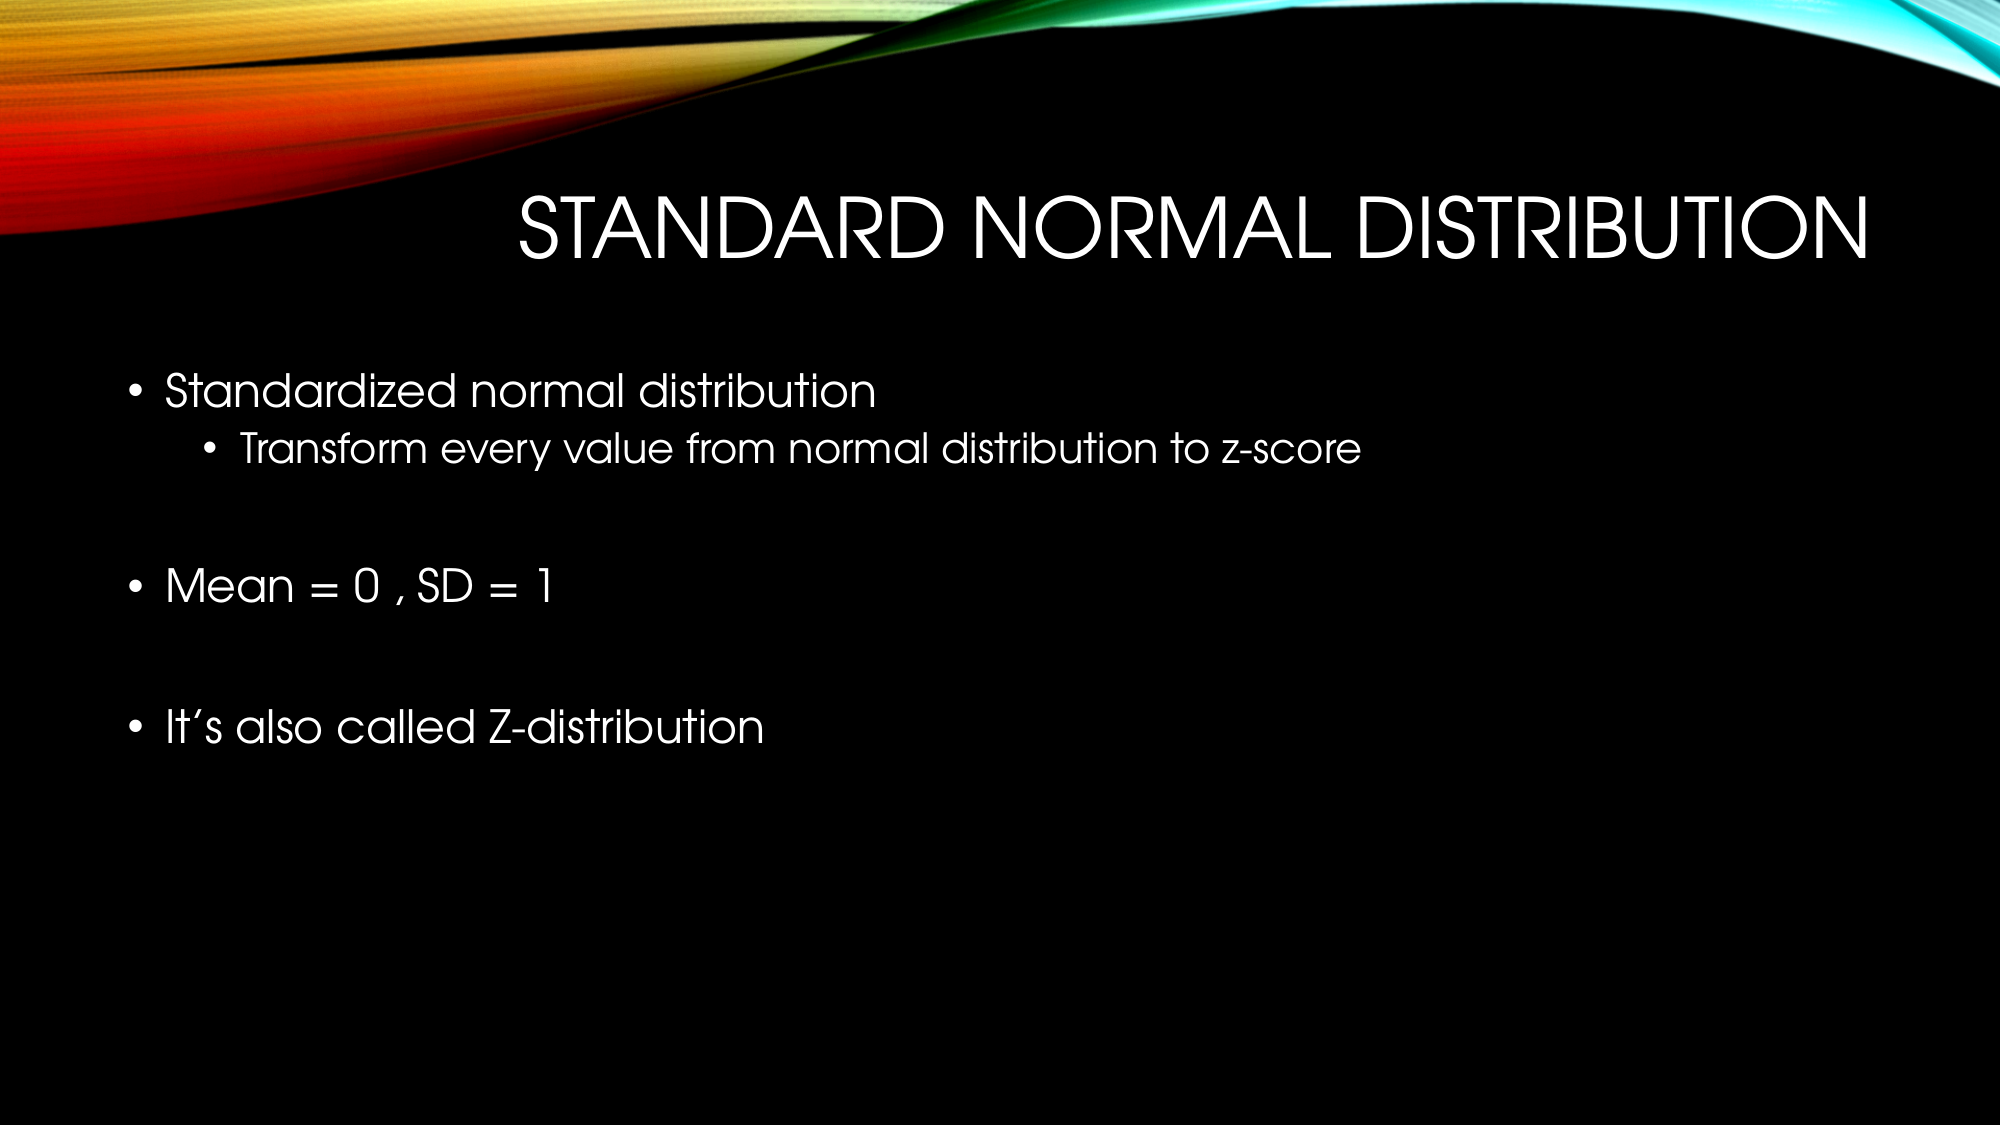

# Standard normal distribution
Standardized normal distribution
Transform every value from normal distribution to z-score

Mean = 0 , SD = 1

It’s also called Z-distribution